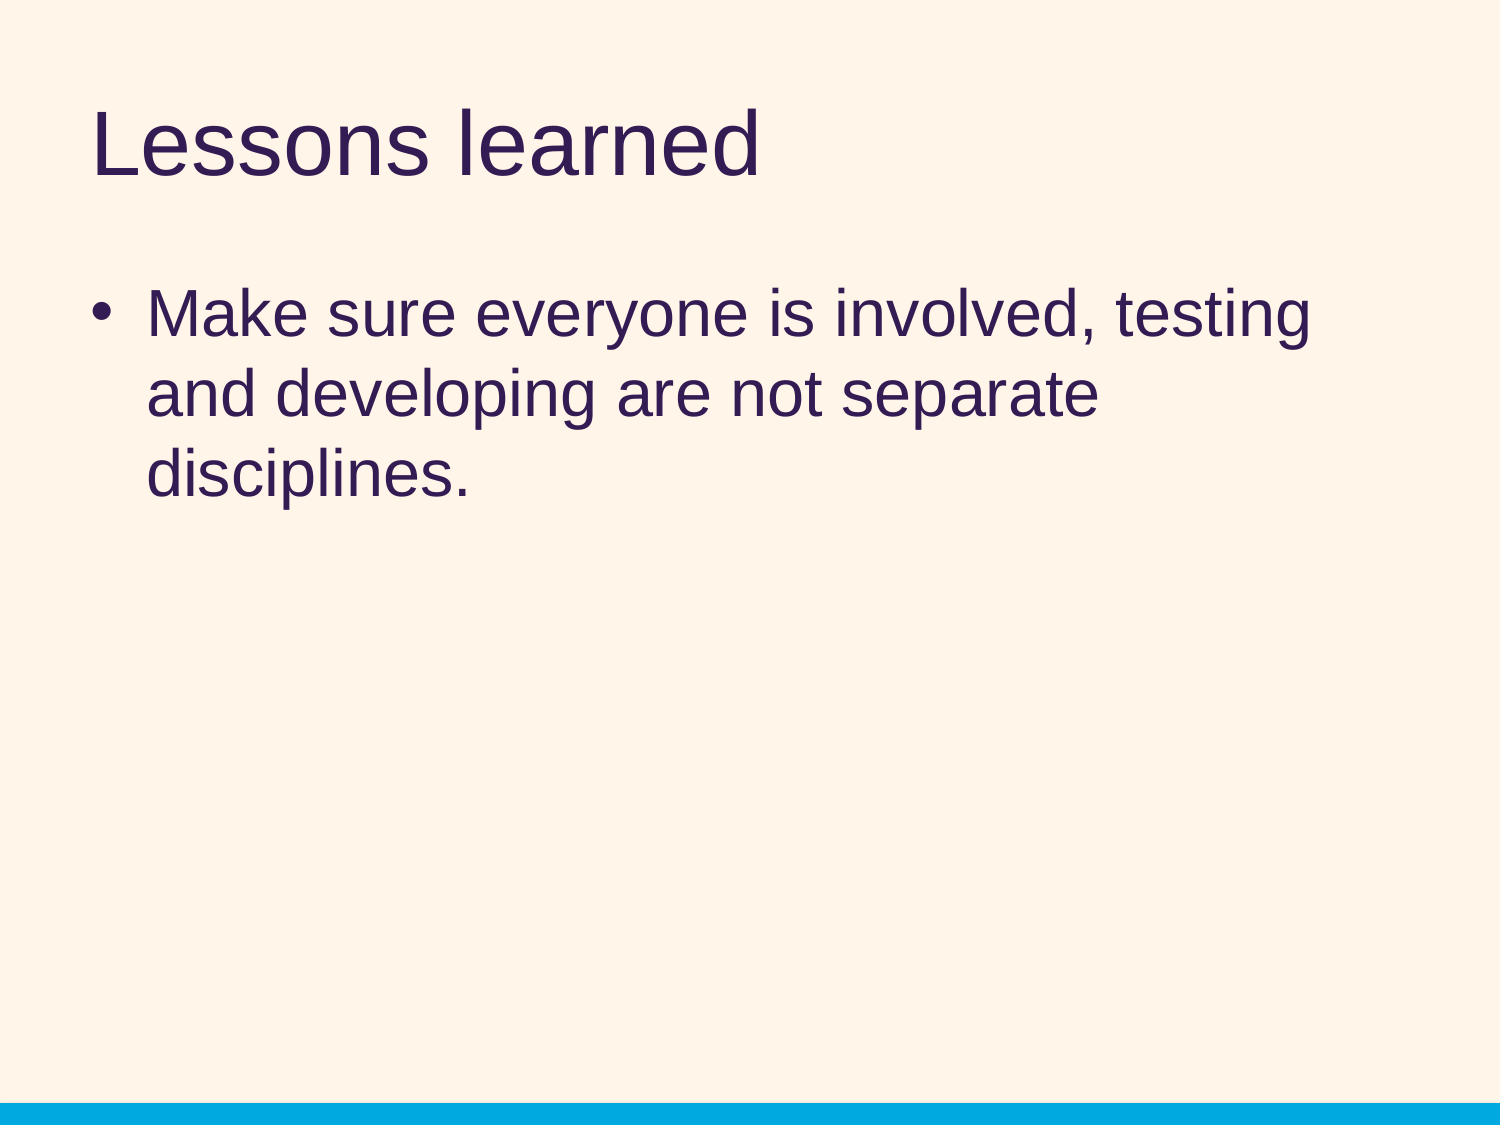

# Lessons learned
Make sure everyone is involved, testing and developing are not separate disciplines.